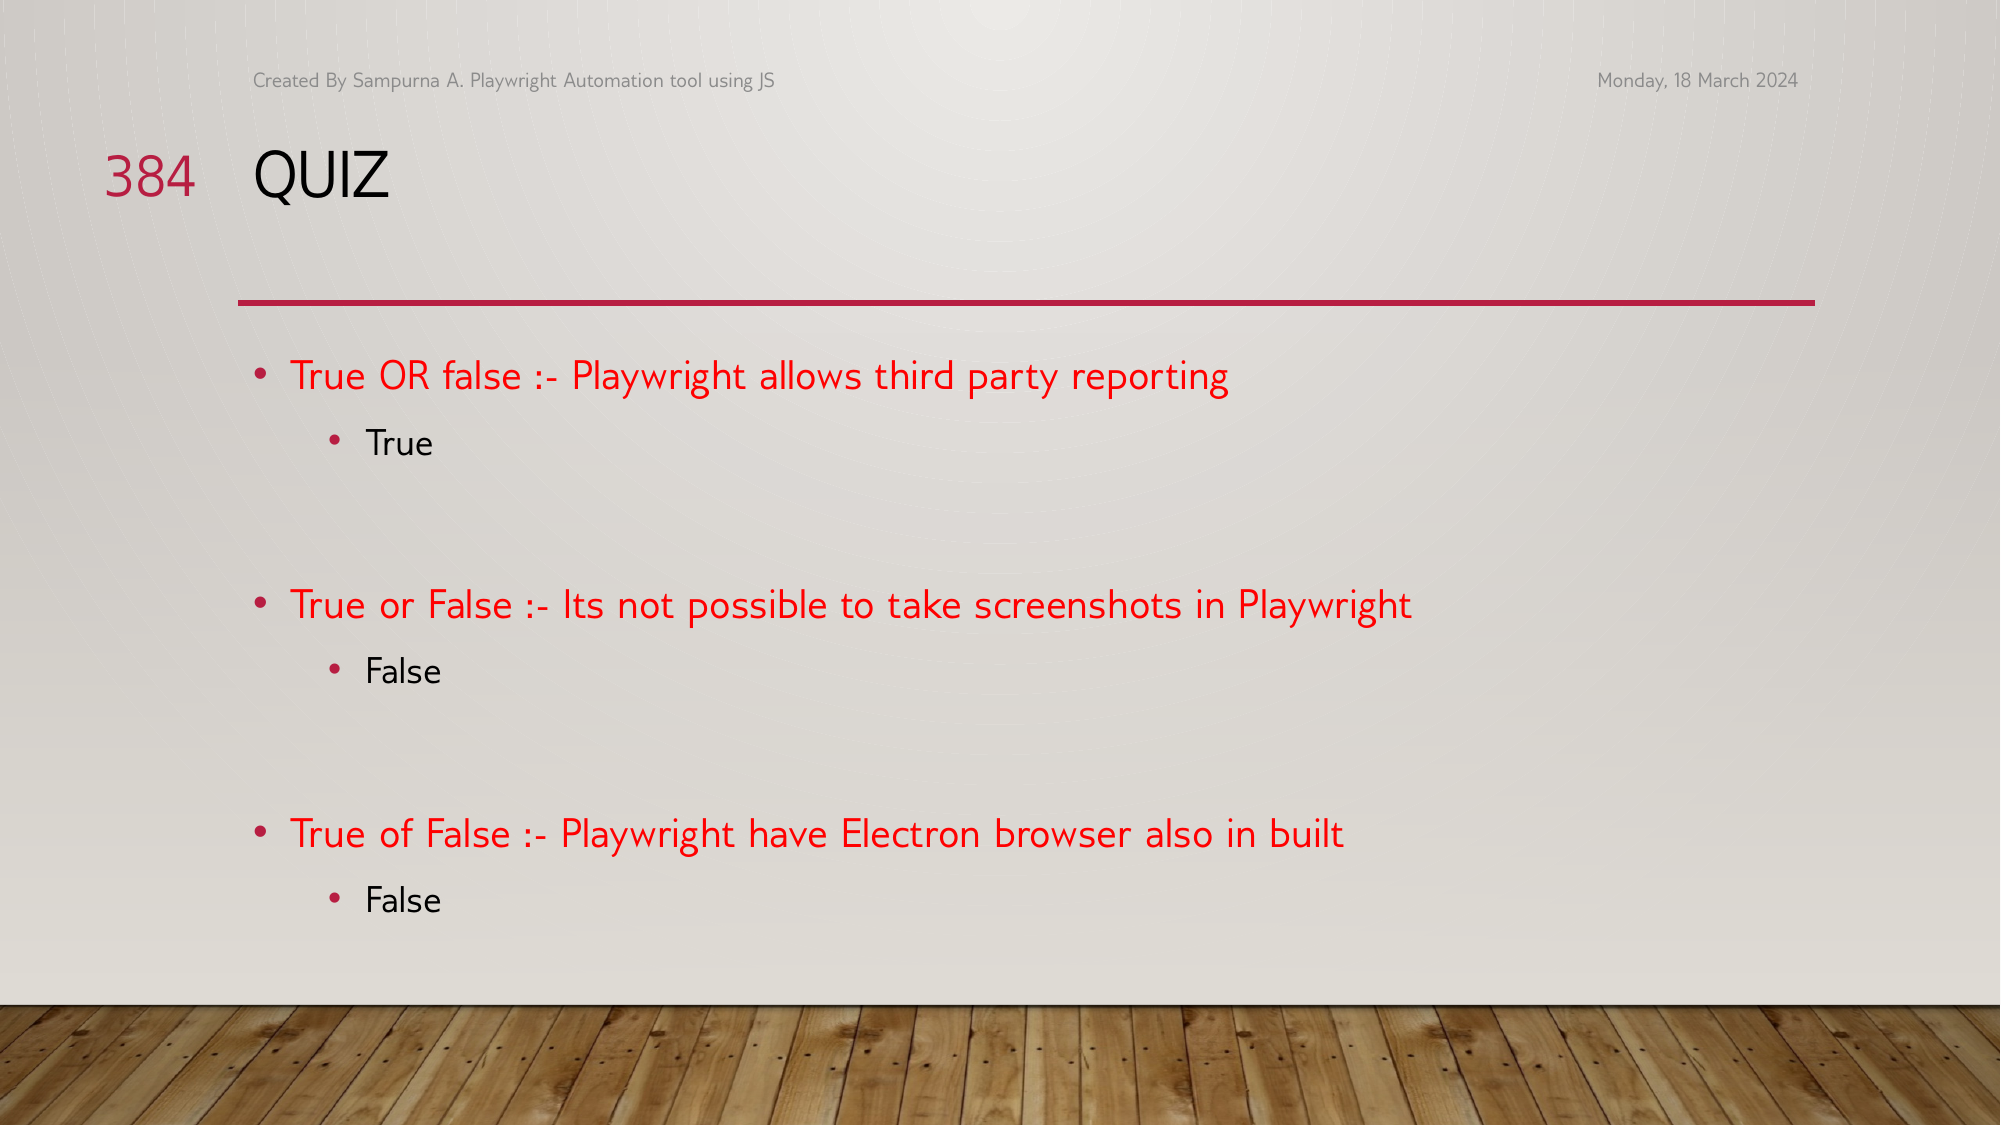

Created By Sampurna A. Playwright Automation tool using JS
Monday, 18 March 2024
384
# Quiz
True OR false :- Playwright allows third party reporting
True

True or False :- Its not possible to take screenshots in Playwright
False

True of False :- Playwright have Electron browser also in built
False